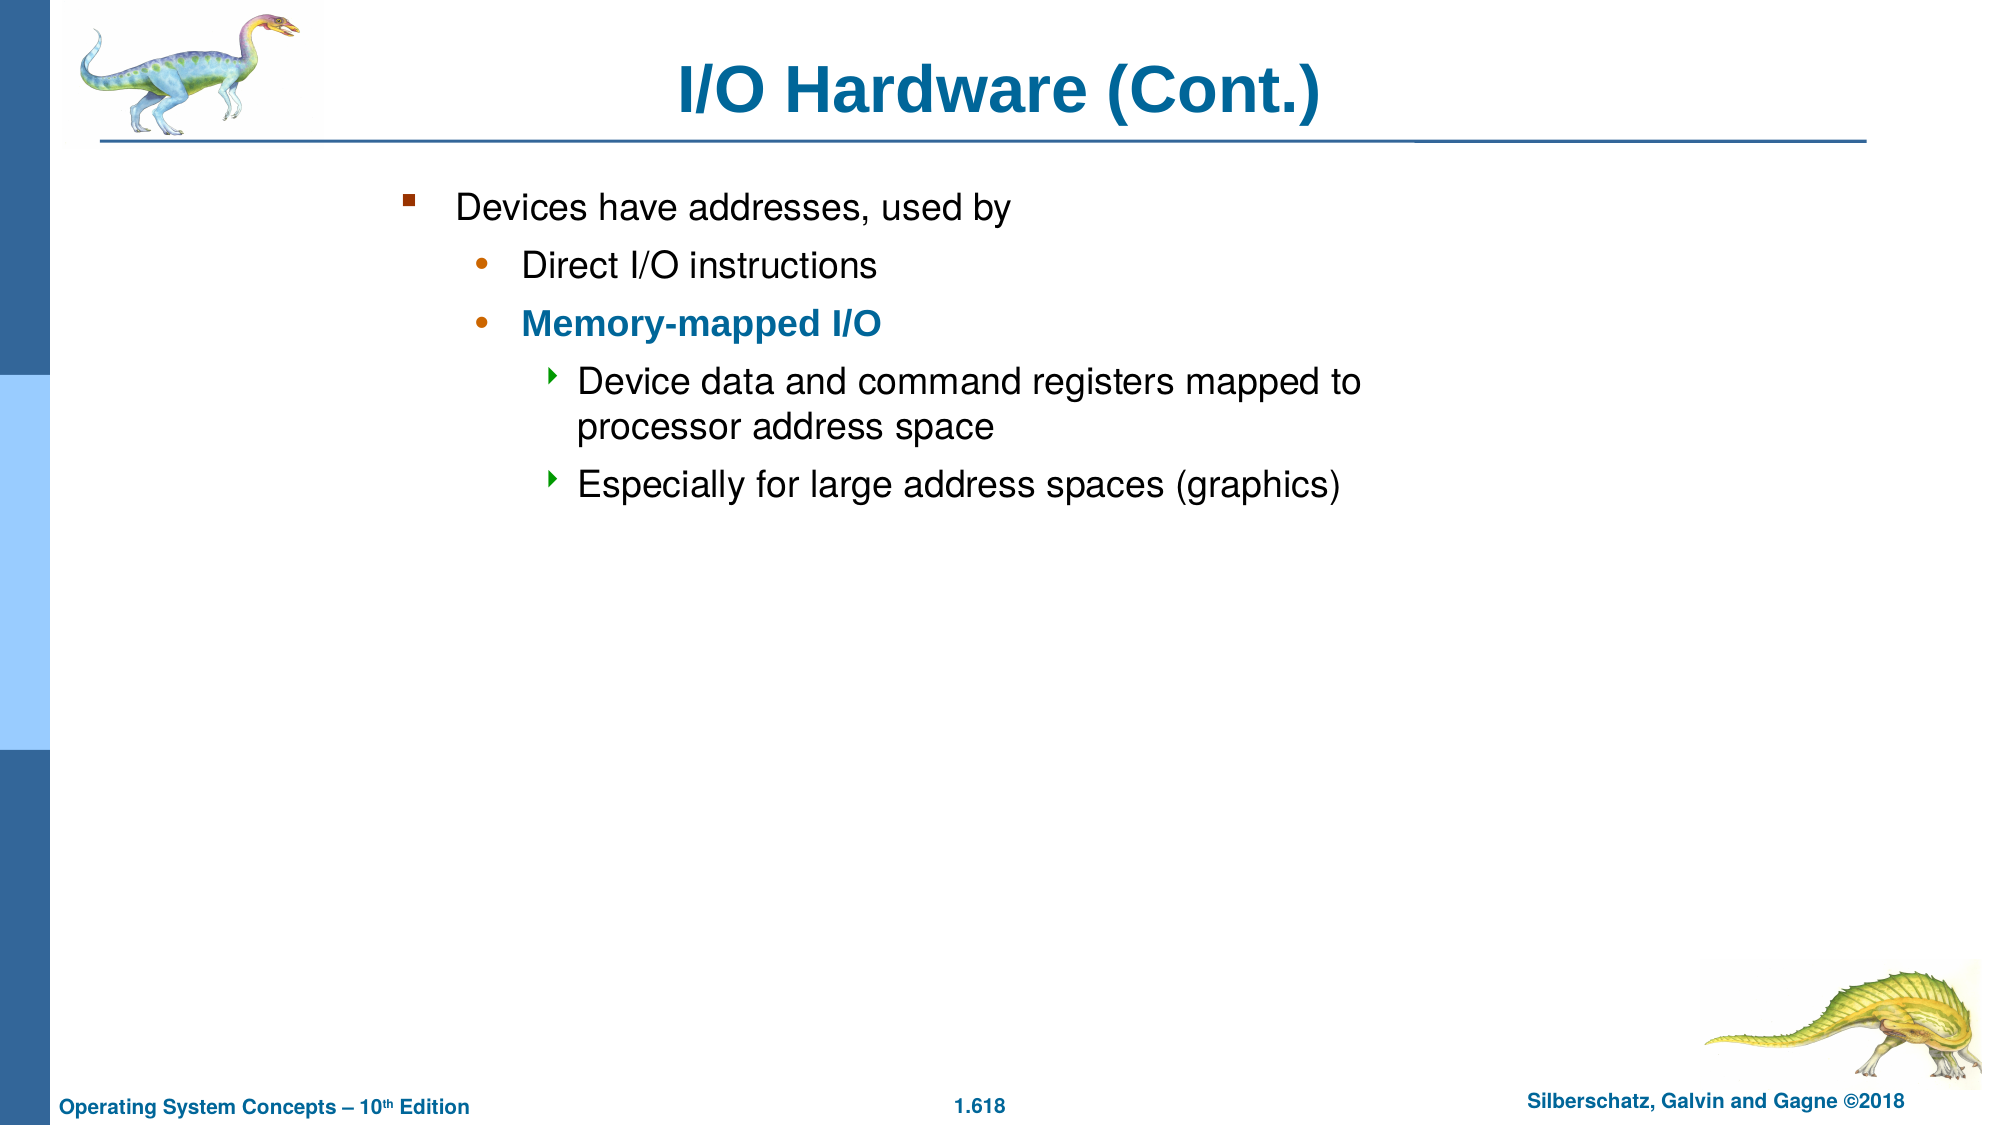

# I/O Hardware (Cont.)
Devices have addresses, used by
Direct I/O instructions
Memory-mapped I/O
Device data and command registers mapped to processor address space
Especially for large address spaces (graphics)